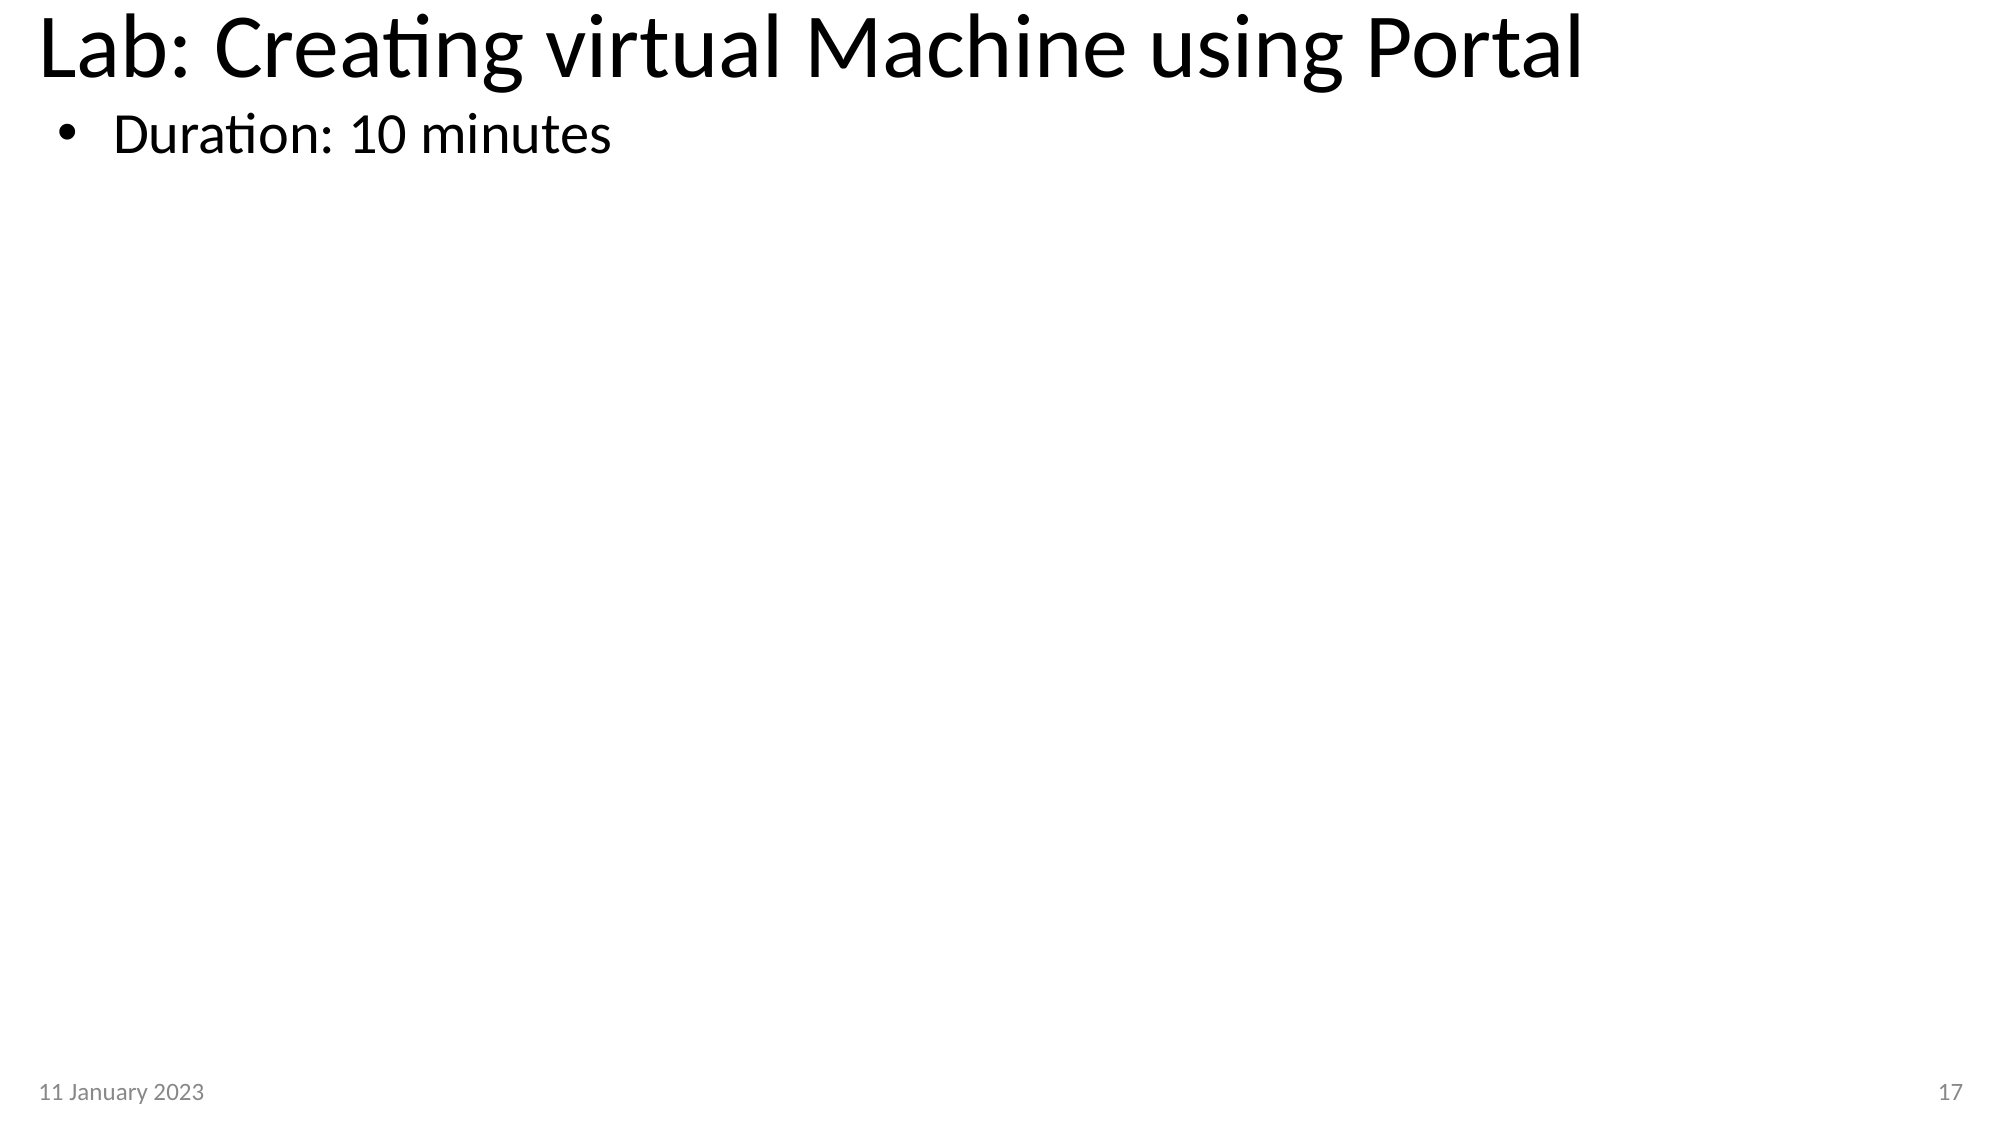

# Lab: Creating virtual Machine using Portal
Duration: 10 minutes
11 January 2023
17